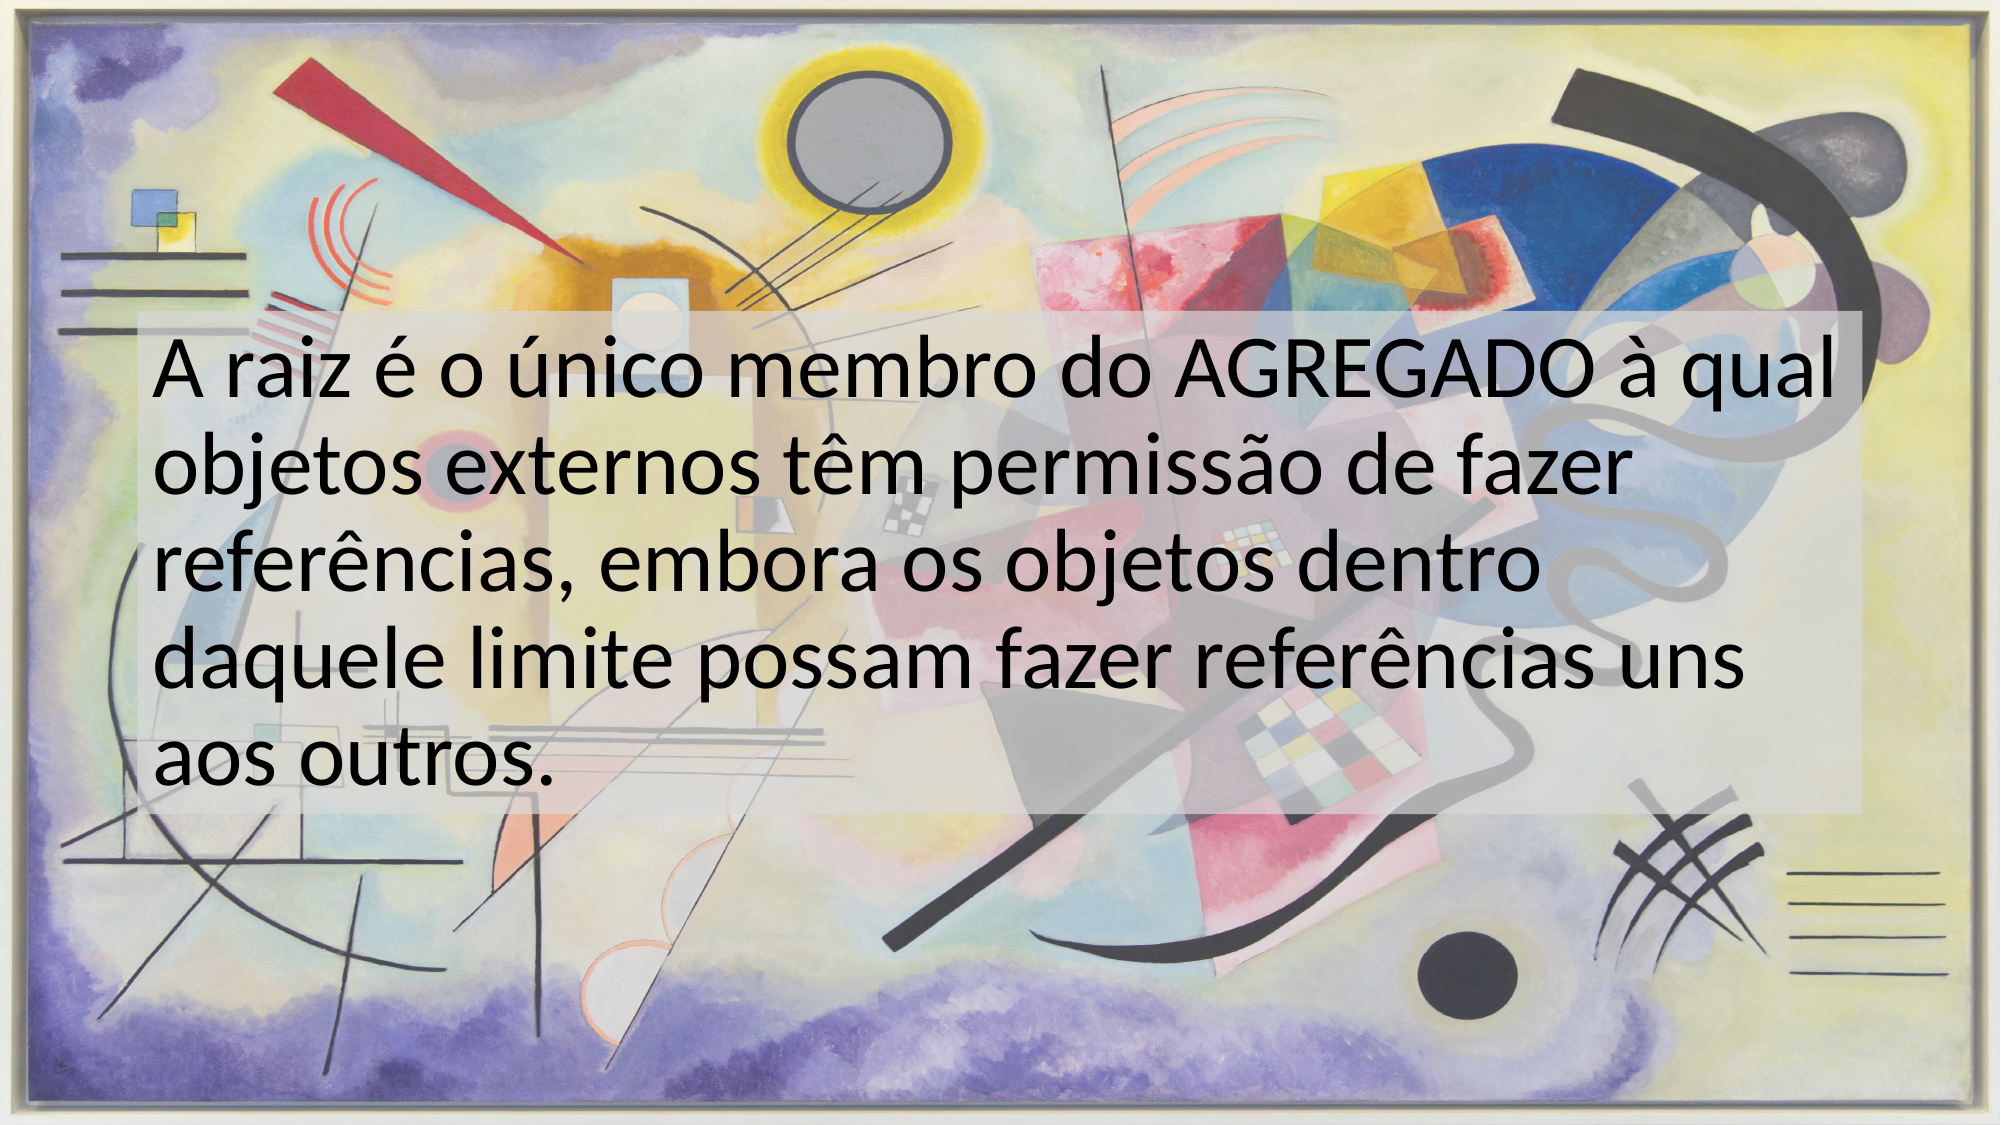

# A raiz é o único membro do AGREGADO à qual objetos externos têm permissão de fazer referências, embora os objetos dentro daquele limite possam fazer referências uns aos outros.